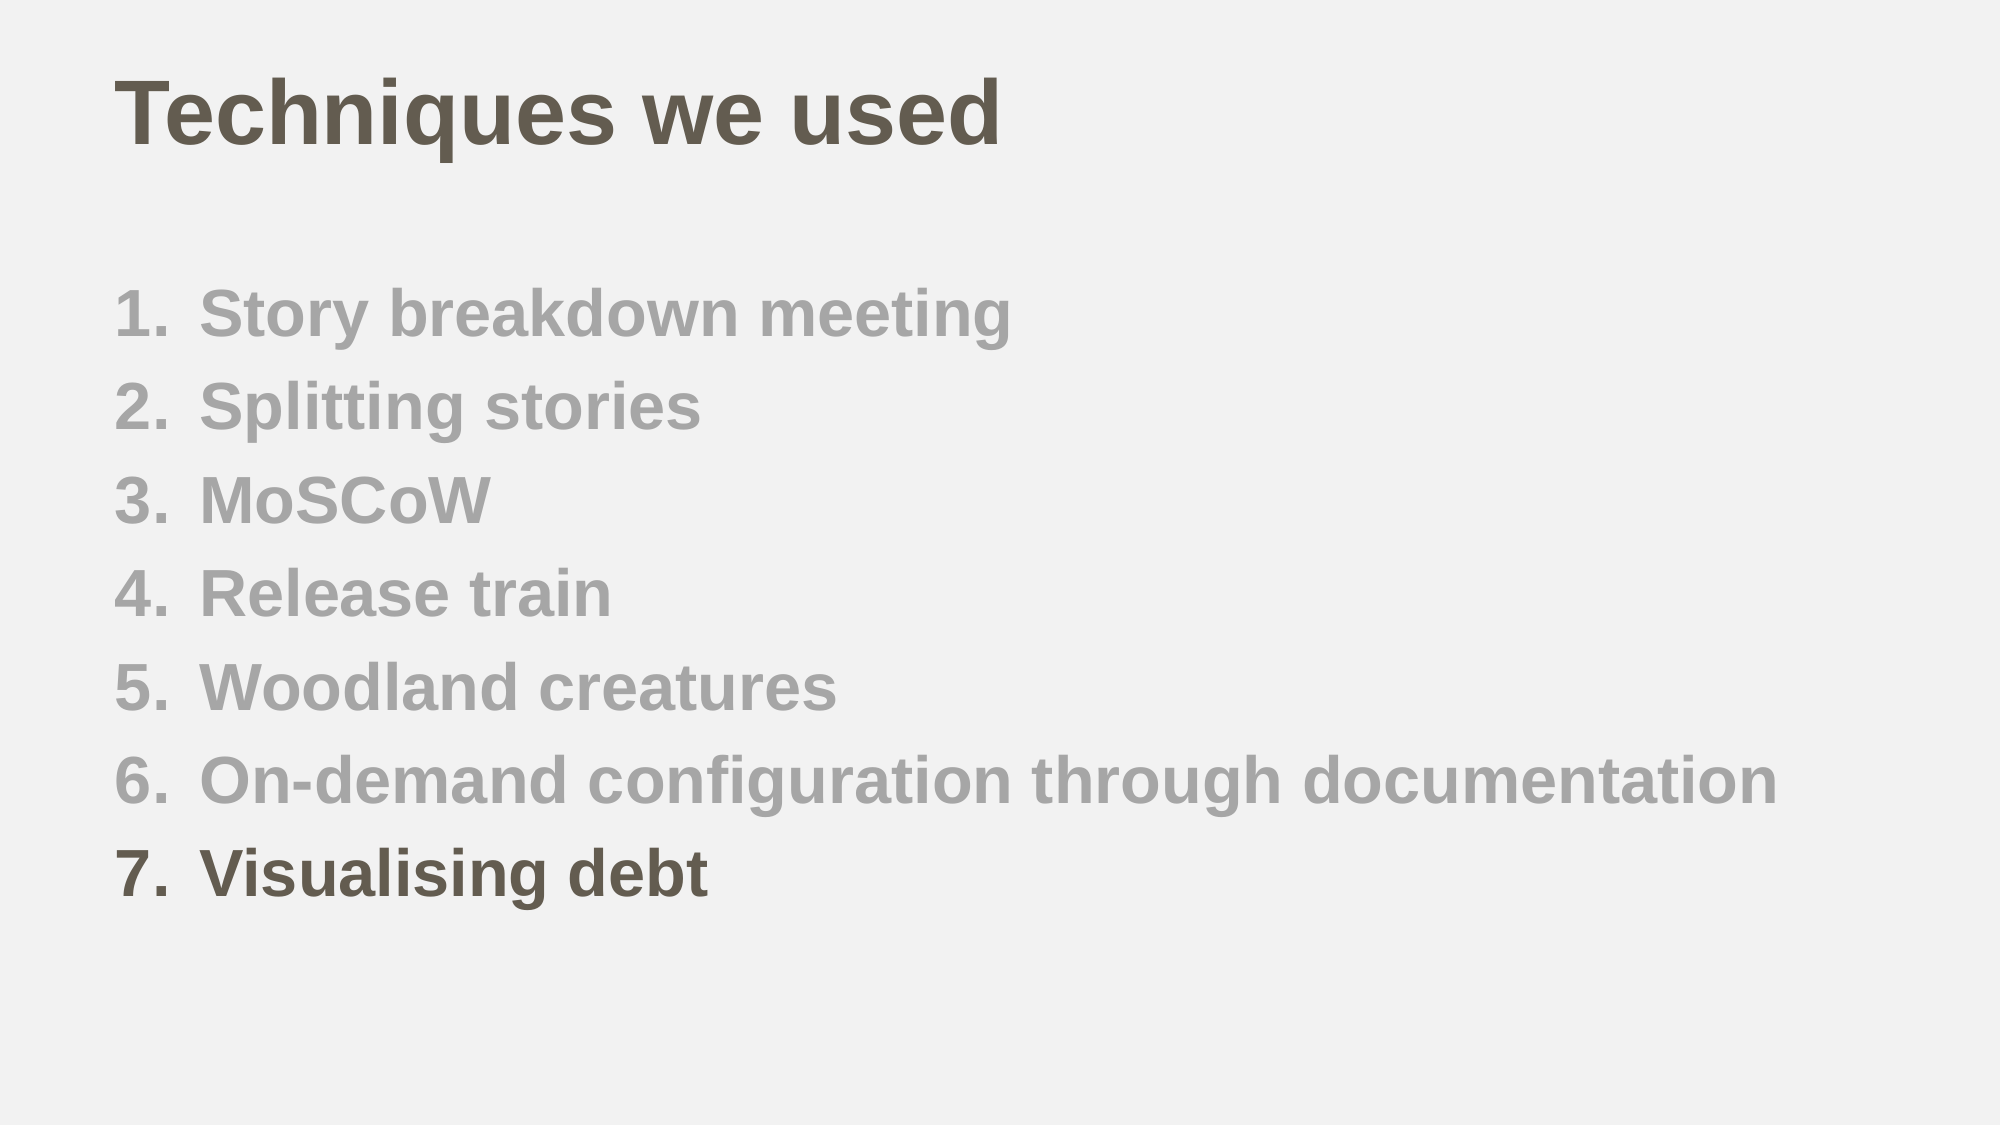

# Techniques we used
Story breakdown meeting
Splitting stories
MoSCoW
Release train
Woodland creatures
On-demand configuration through documentation
Visualising debt